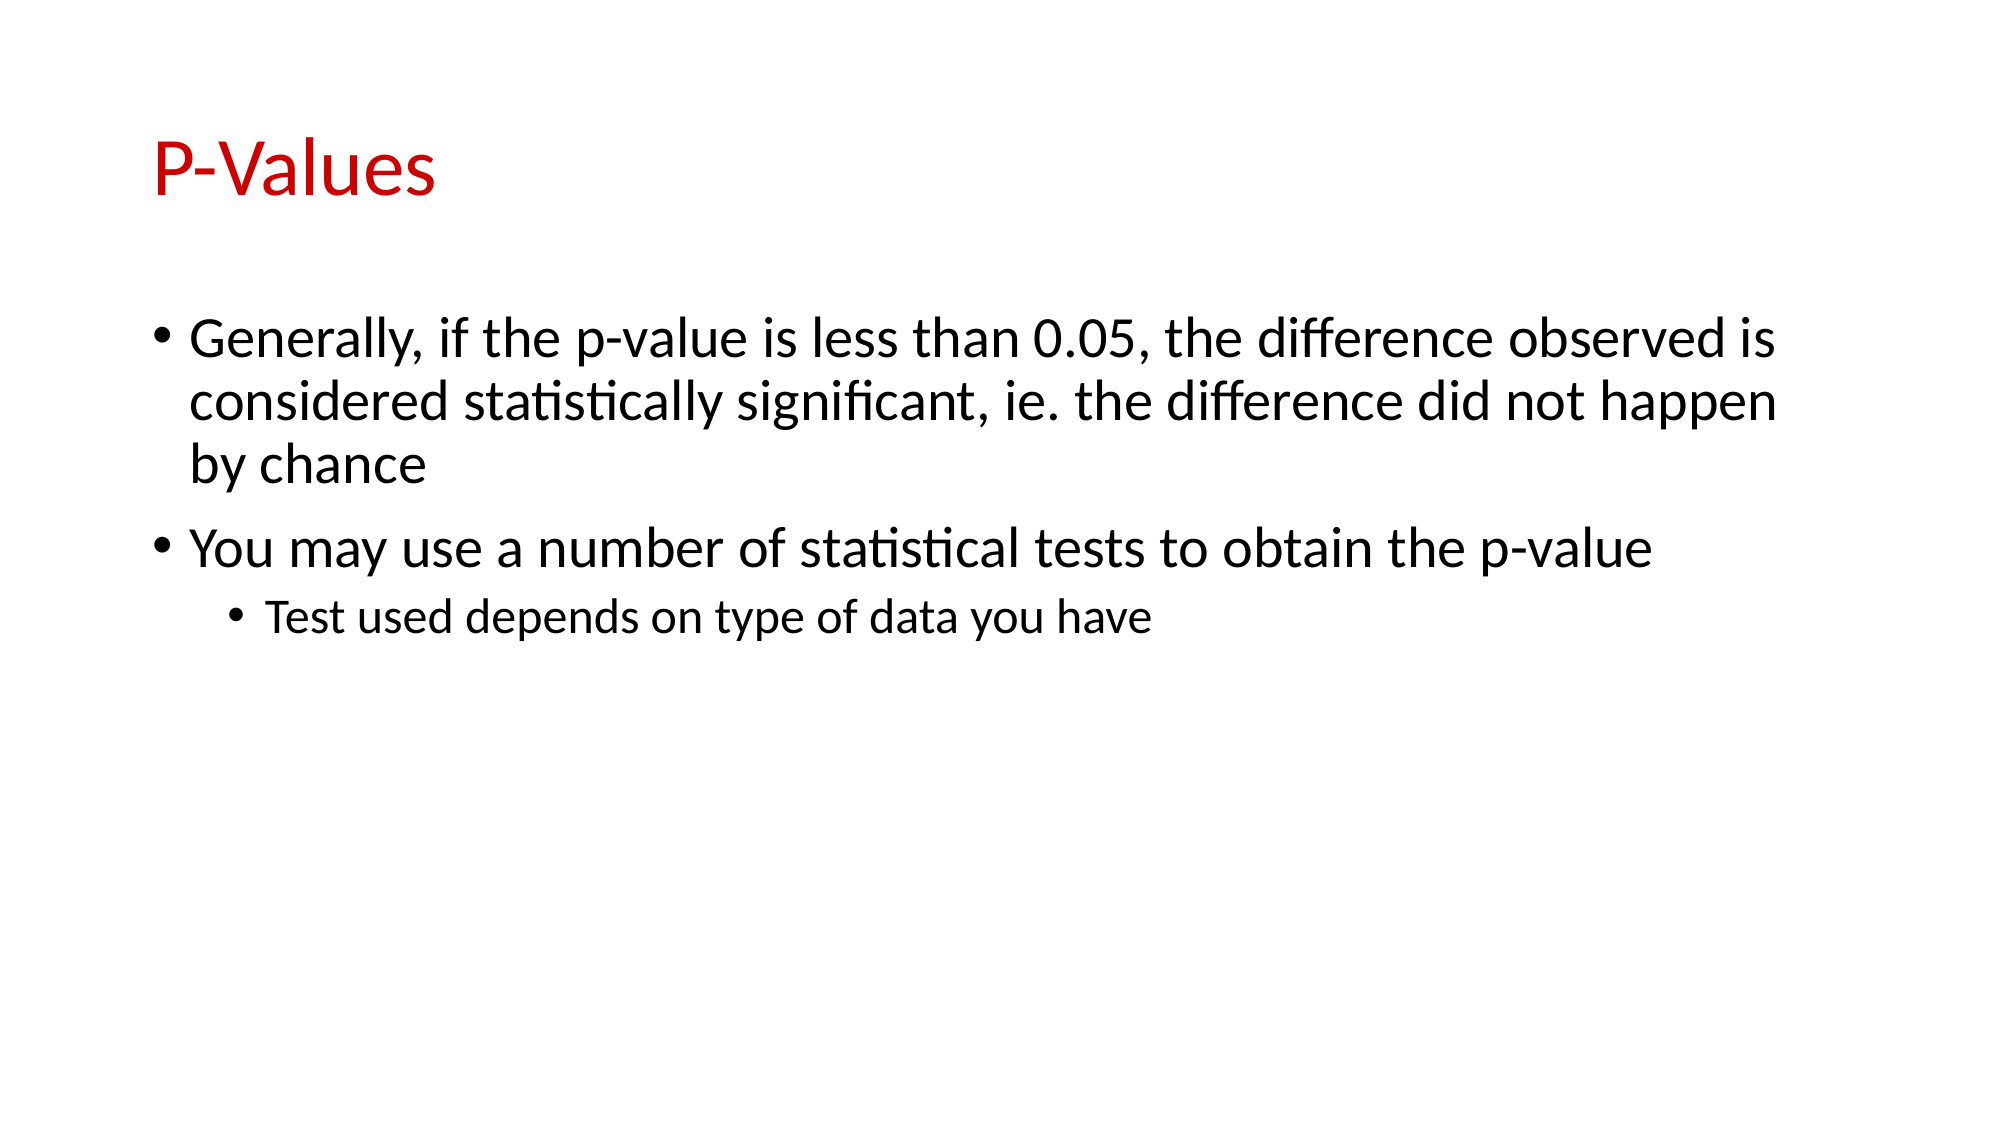

# P-Values
Generally, if the p-value is less than 0.05, the difference observed is considered statistically significant, ie. the difference did not happen by chance
You may use a number of statistical tests to obtain the p-value
Test used depends on type of data you have